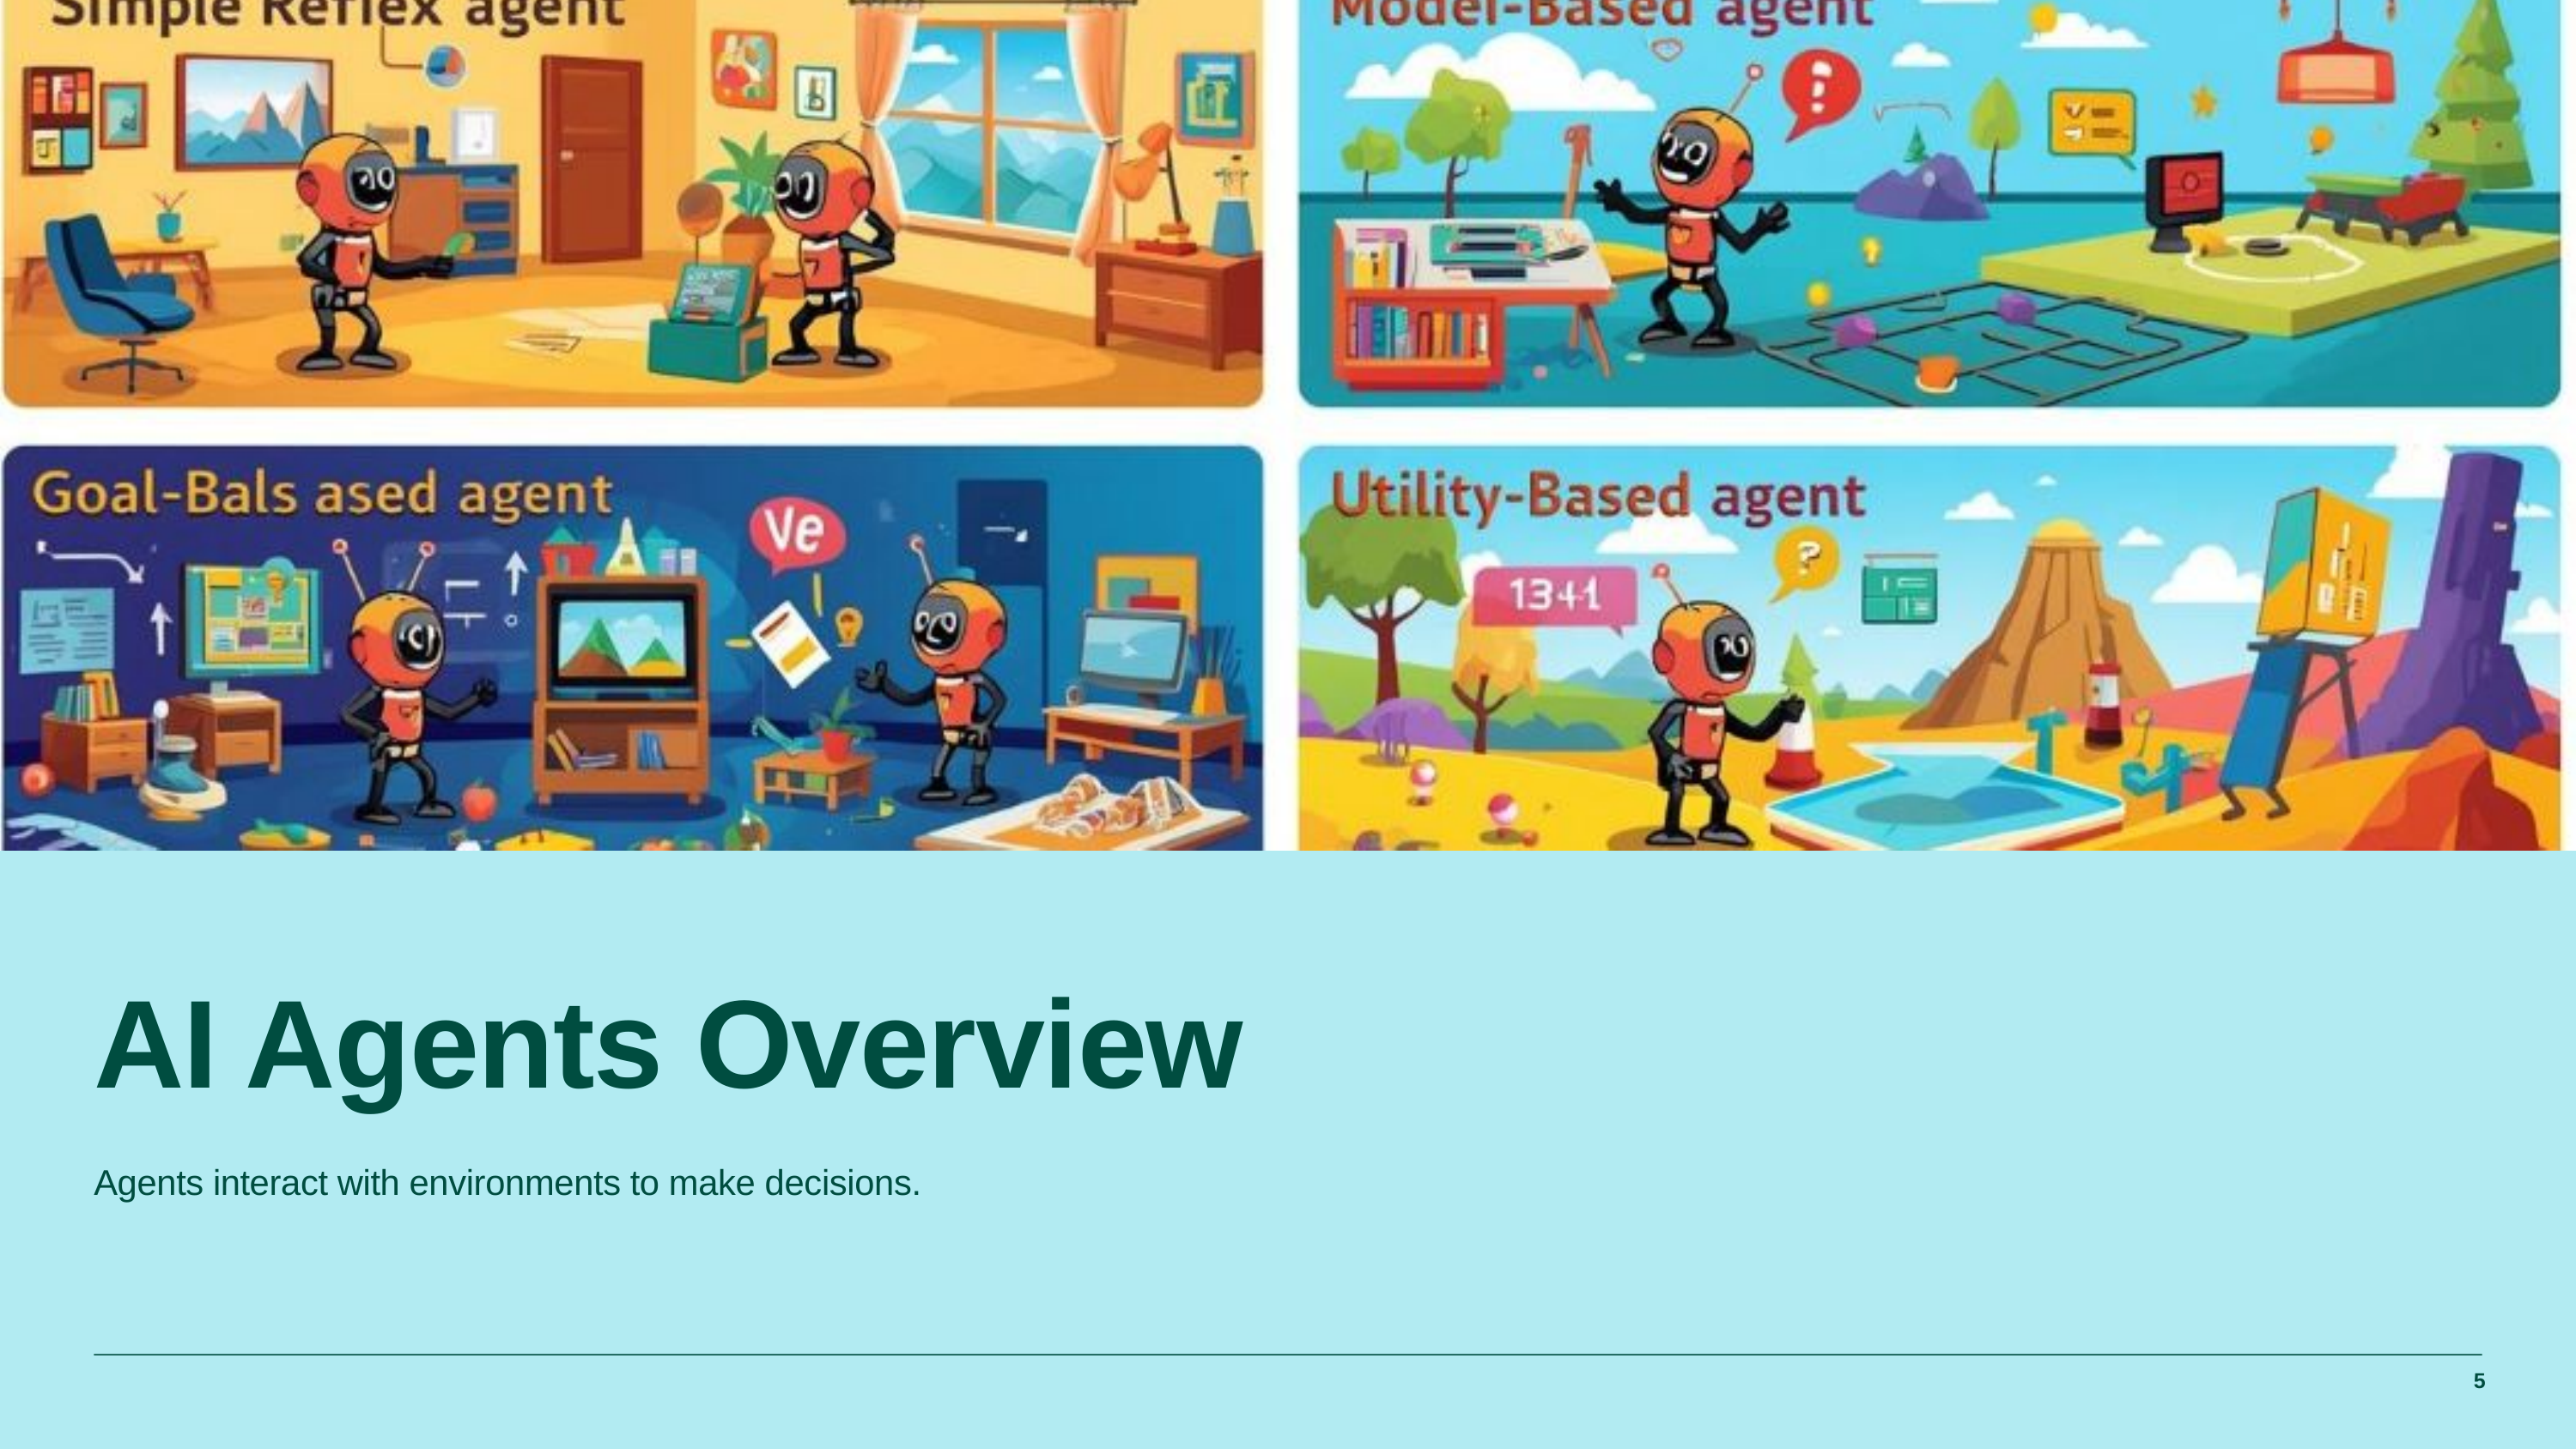

AI Agents Overview
Agents interact with environments to make decisions.

5